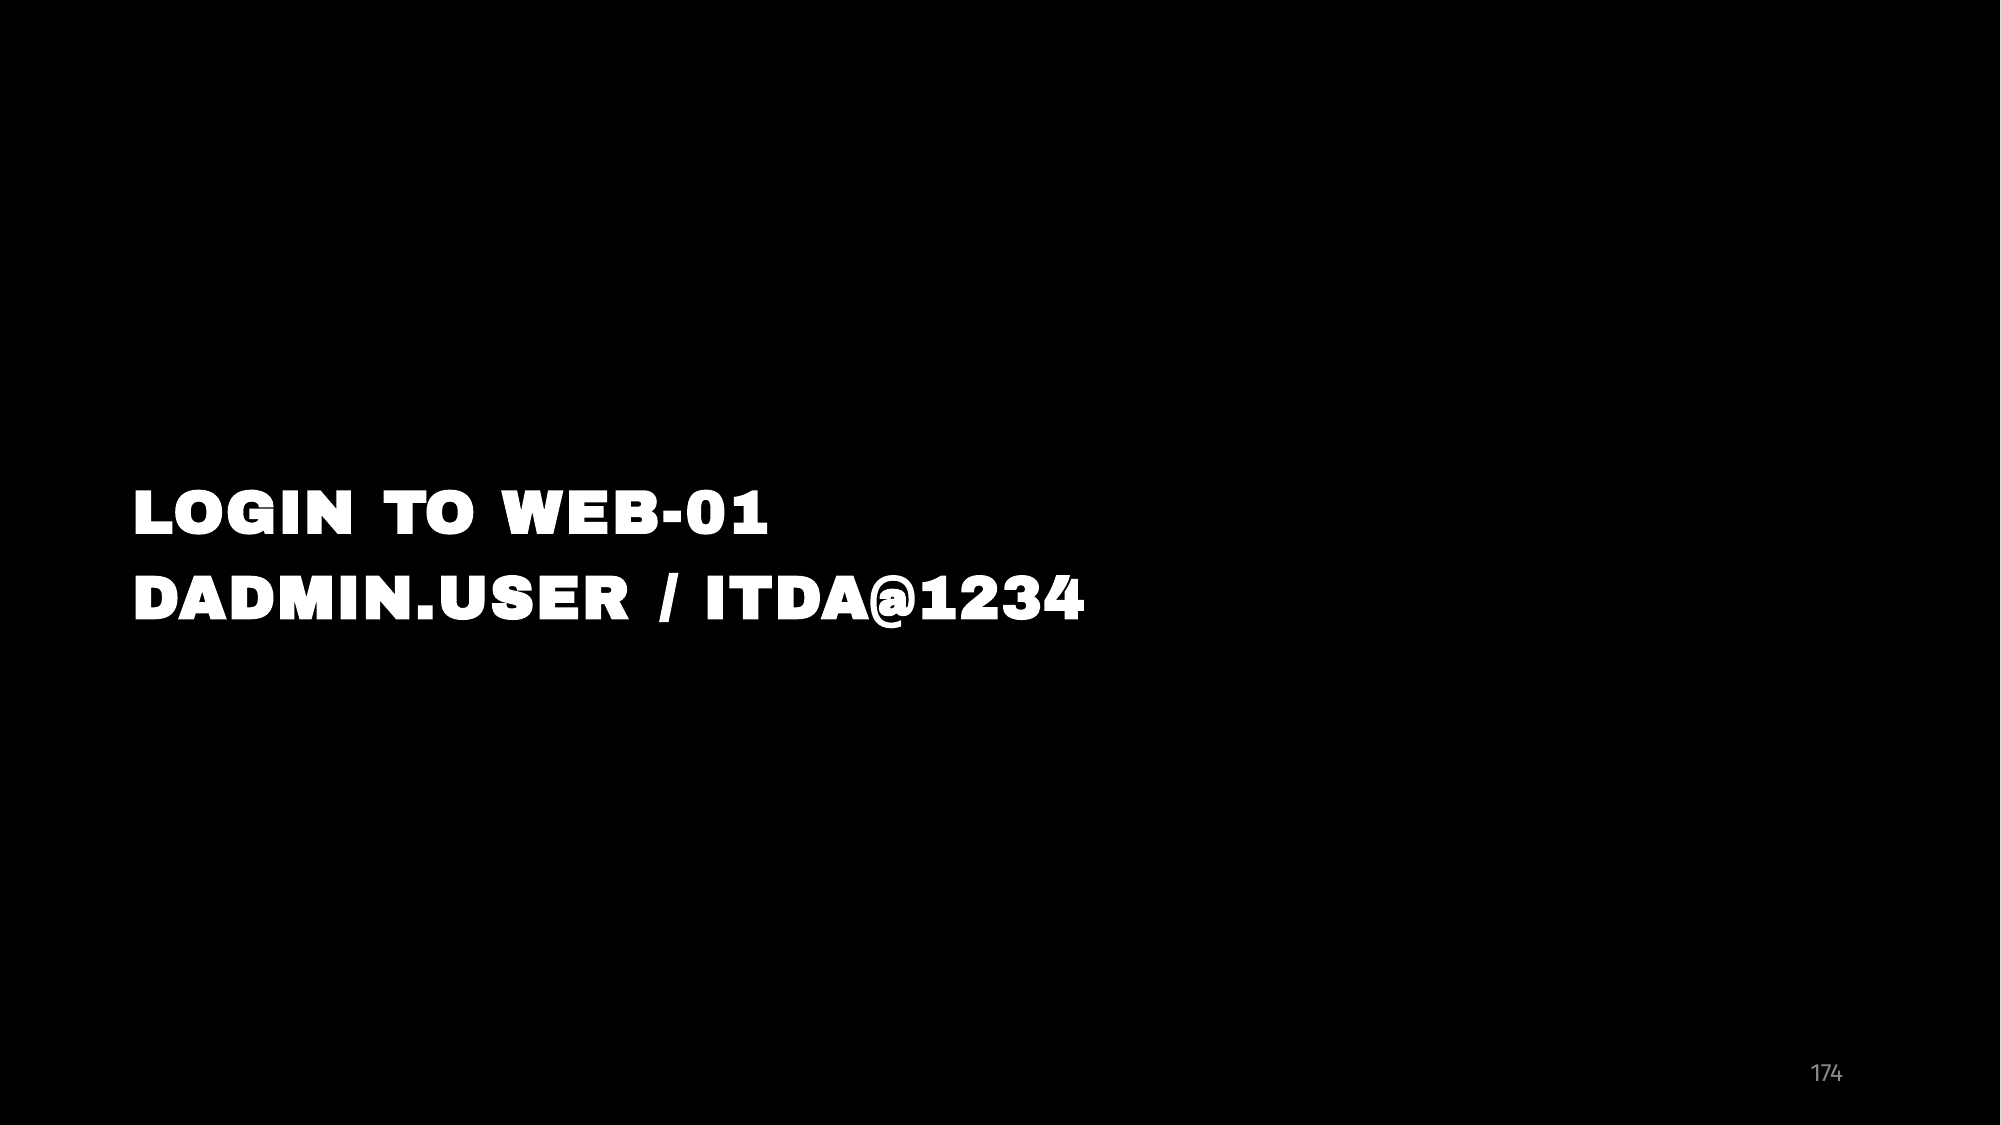

# LOGIN TO WEB-01 DADMIN.USER / ITDA@1234
174